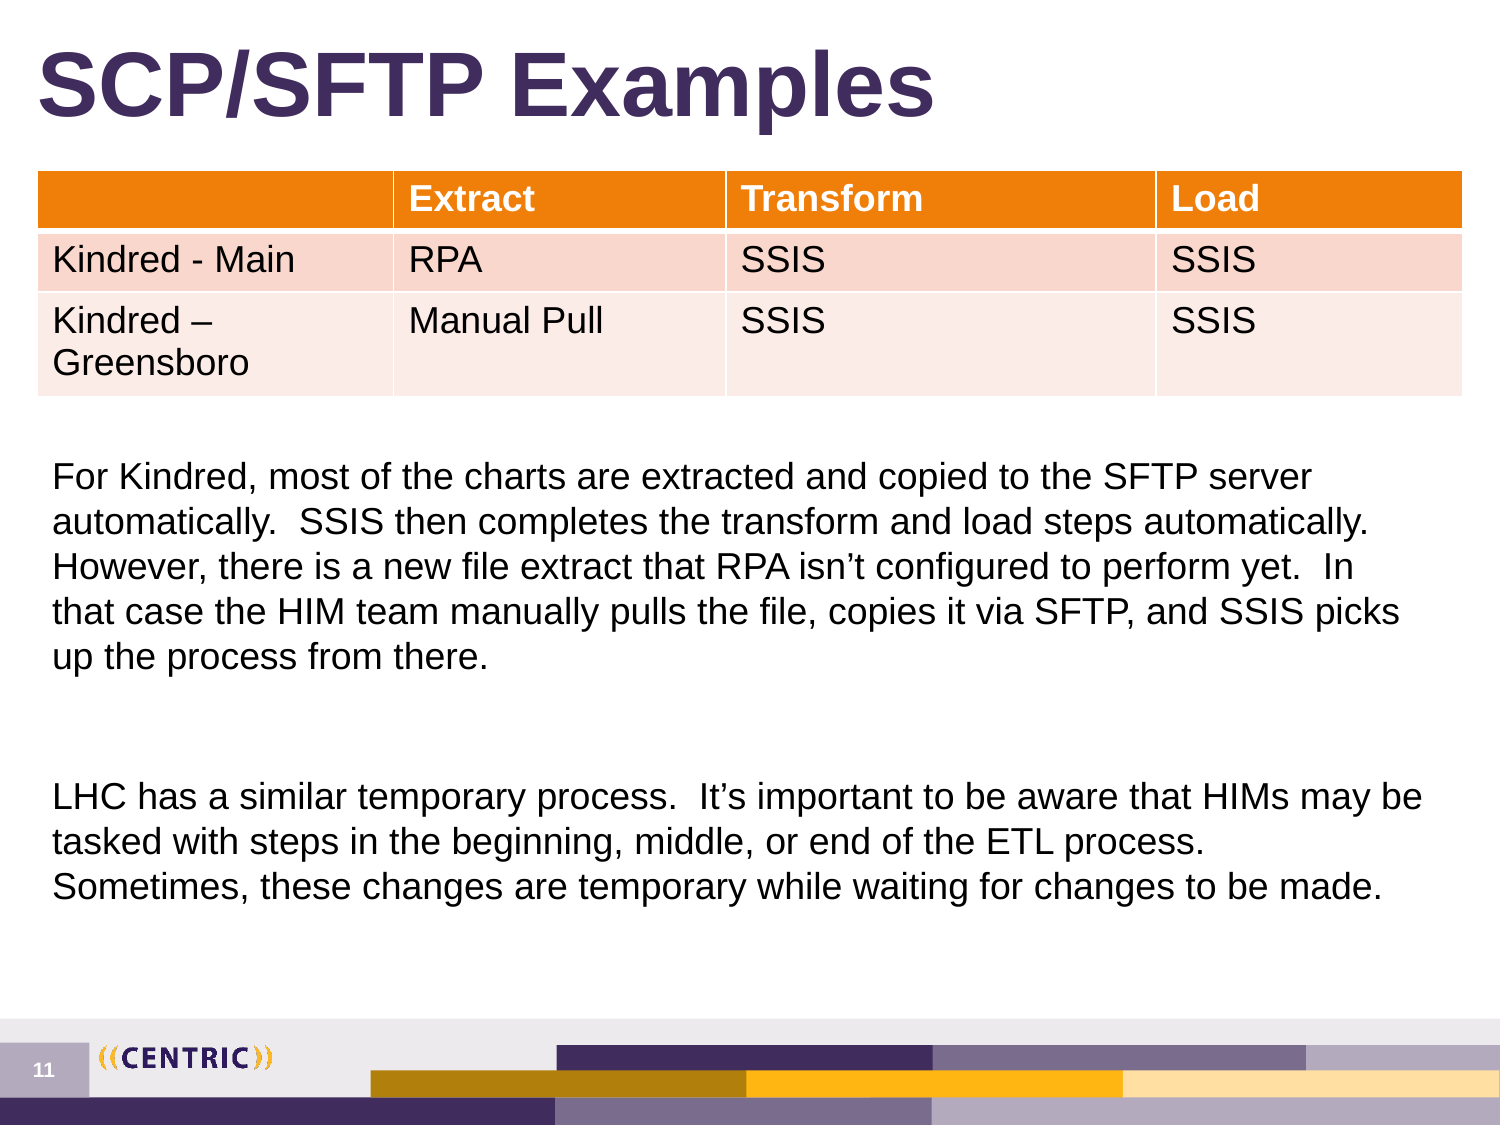

# SCP/SFTP Examples
|  | Extract | Transform | Load |
| --- | --- | --- | --- |
| Kindred - Main | RPA | SSIS | SSIS |
| Kindred – Greensboro | Manual Pull | SSIS | SSIS |
For Kindred, most of the charts are extracted and copied to the SFTP server automatically.  SSIS then completes the transform and load steps automatically.  However, there is a new file extract that RPA isn’t configured to perform yet.  In that case the HIM team manually pulls the file, copies it via SFTP, and SSIS picks up the process from there.

LHC has a similar temporary process.  It’s important to be aware that HIMs may be tasked with steps in the beginning, middle, or end of the ETL process.  Sometimes, these changes are temporary while waiting for changes to be made.
11